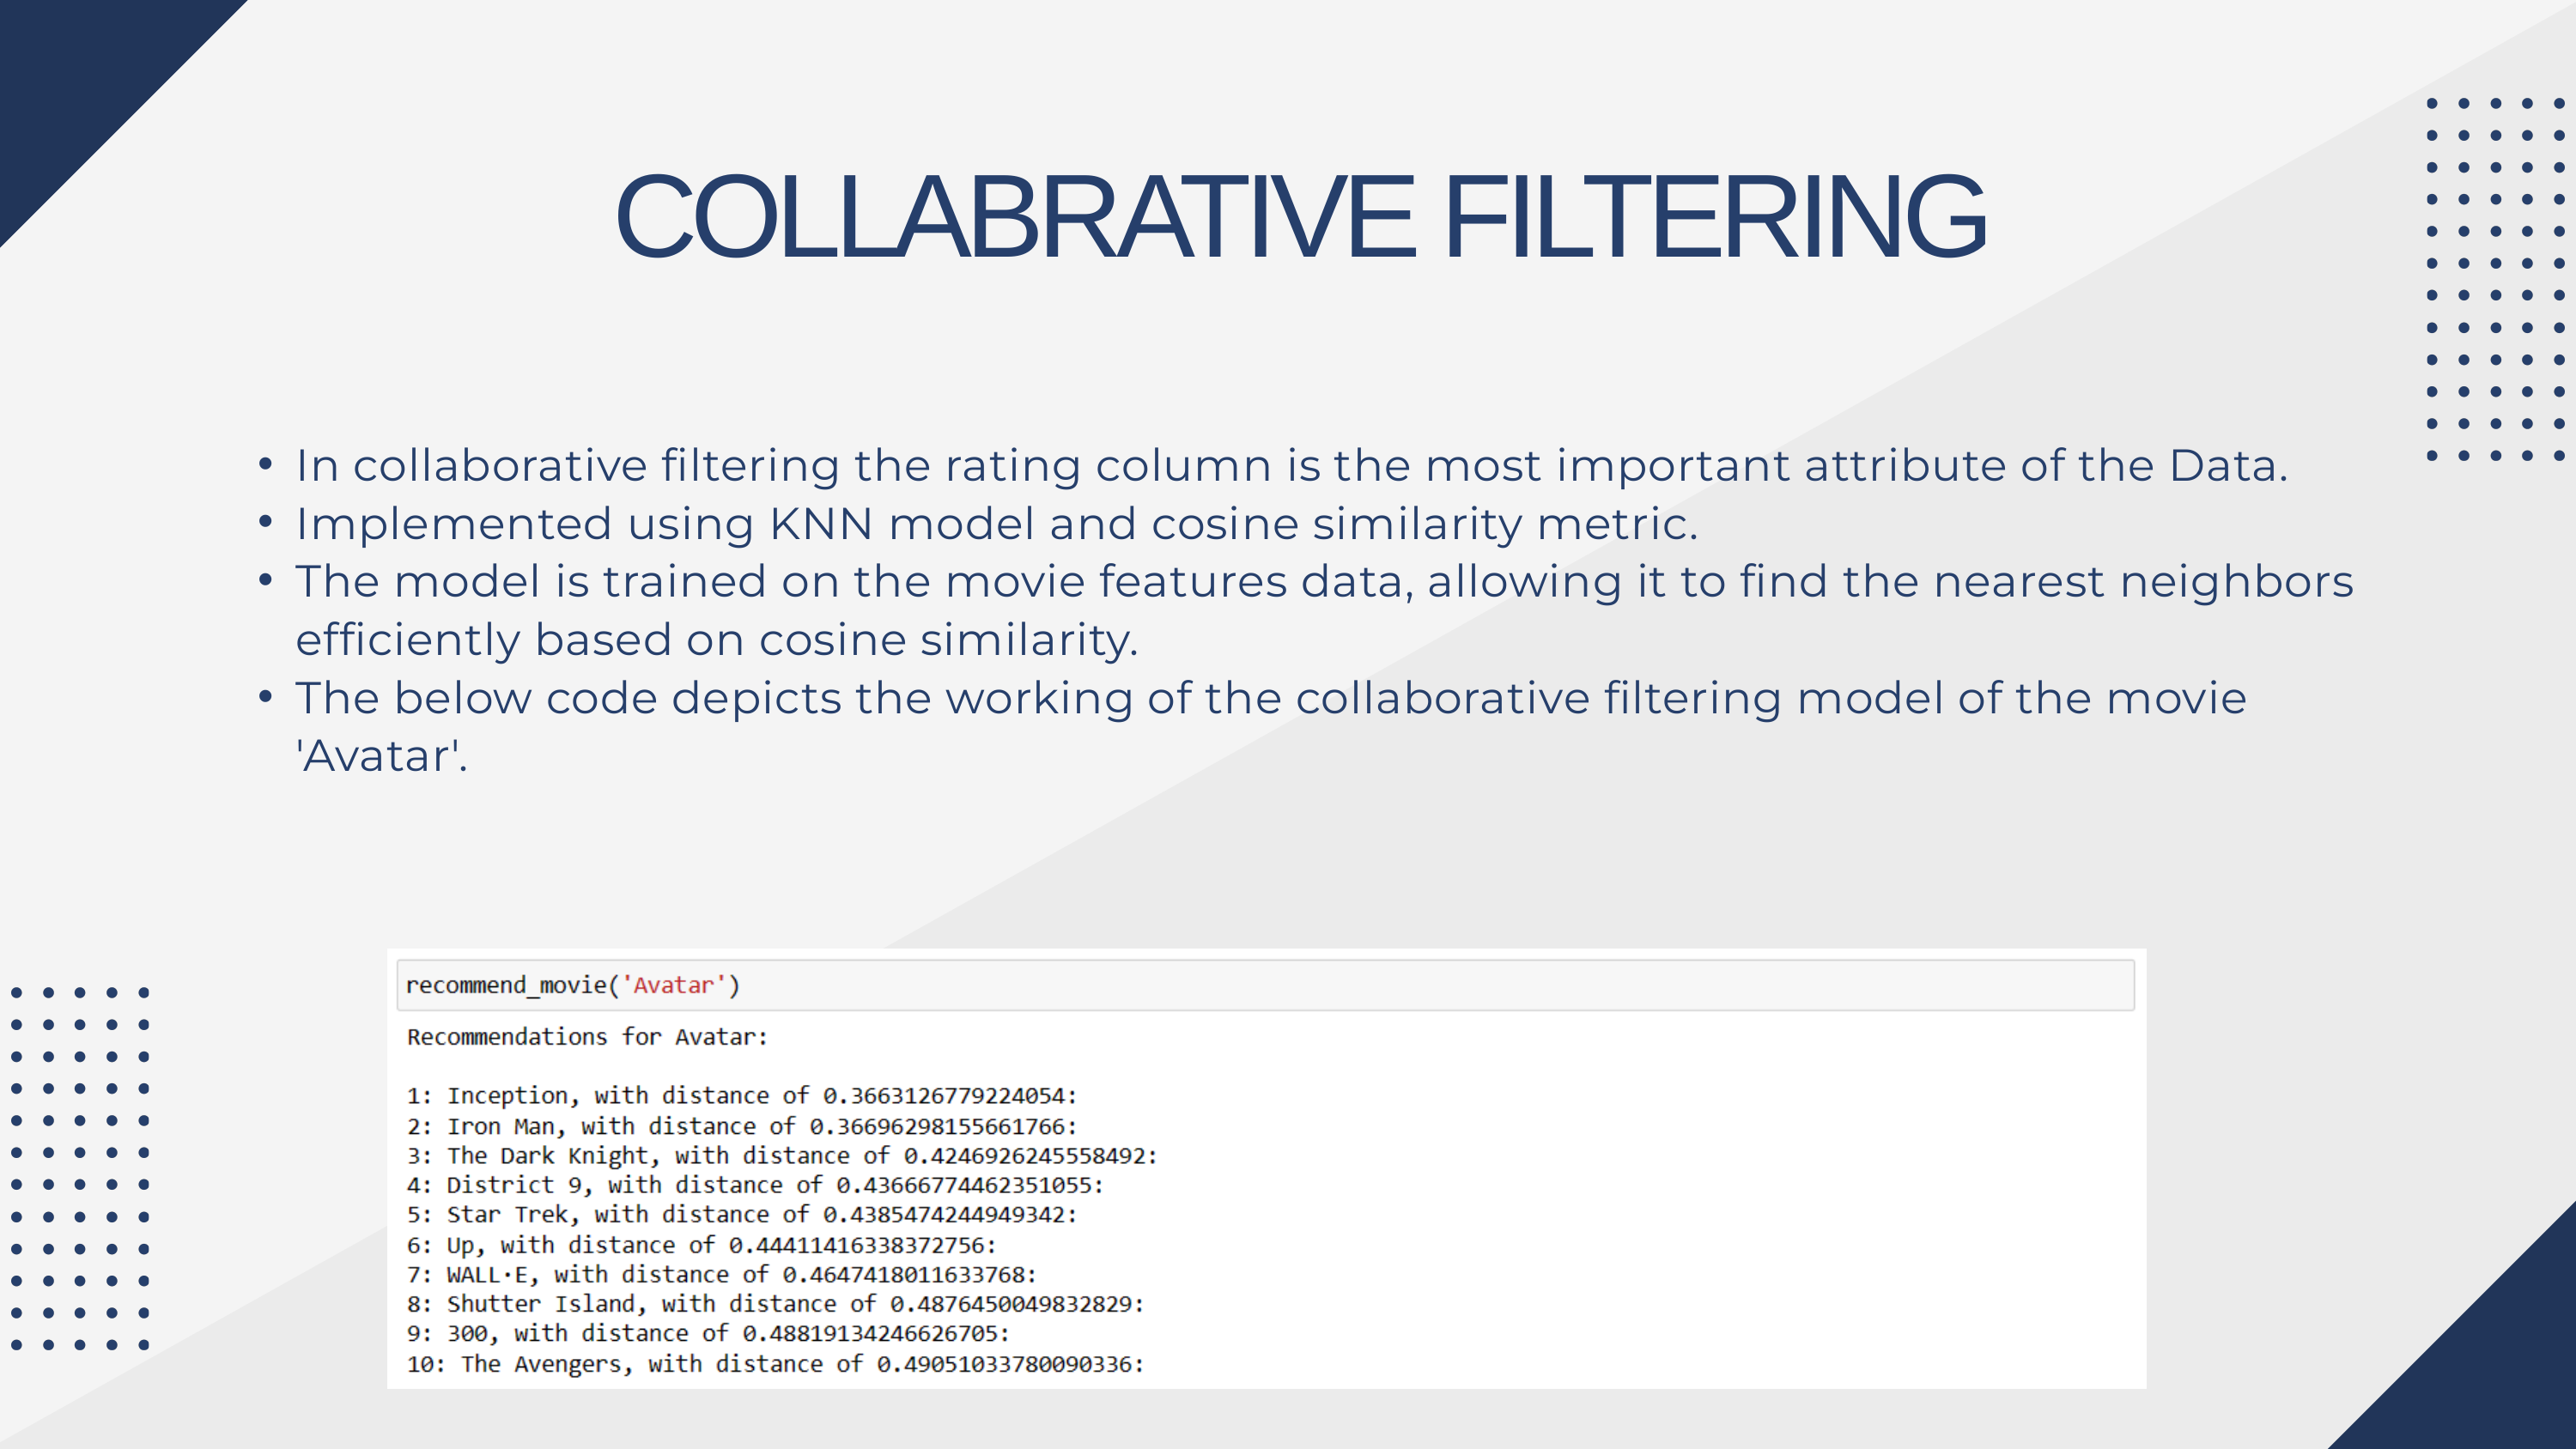

COLLABRATIVE FILTERING
In collaborative filtering the rating column is the most important attribute of the Data.
Implemented using KNN model and cosine similarity metric.
The model is trained on the movie features data, allowing it to find the nearest neighbors efficiently based on cosine similarity.
The below code depicts the working of the collaborative filtering model of the movie 'Avatar'.